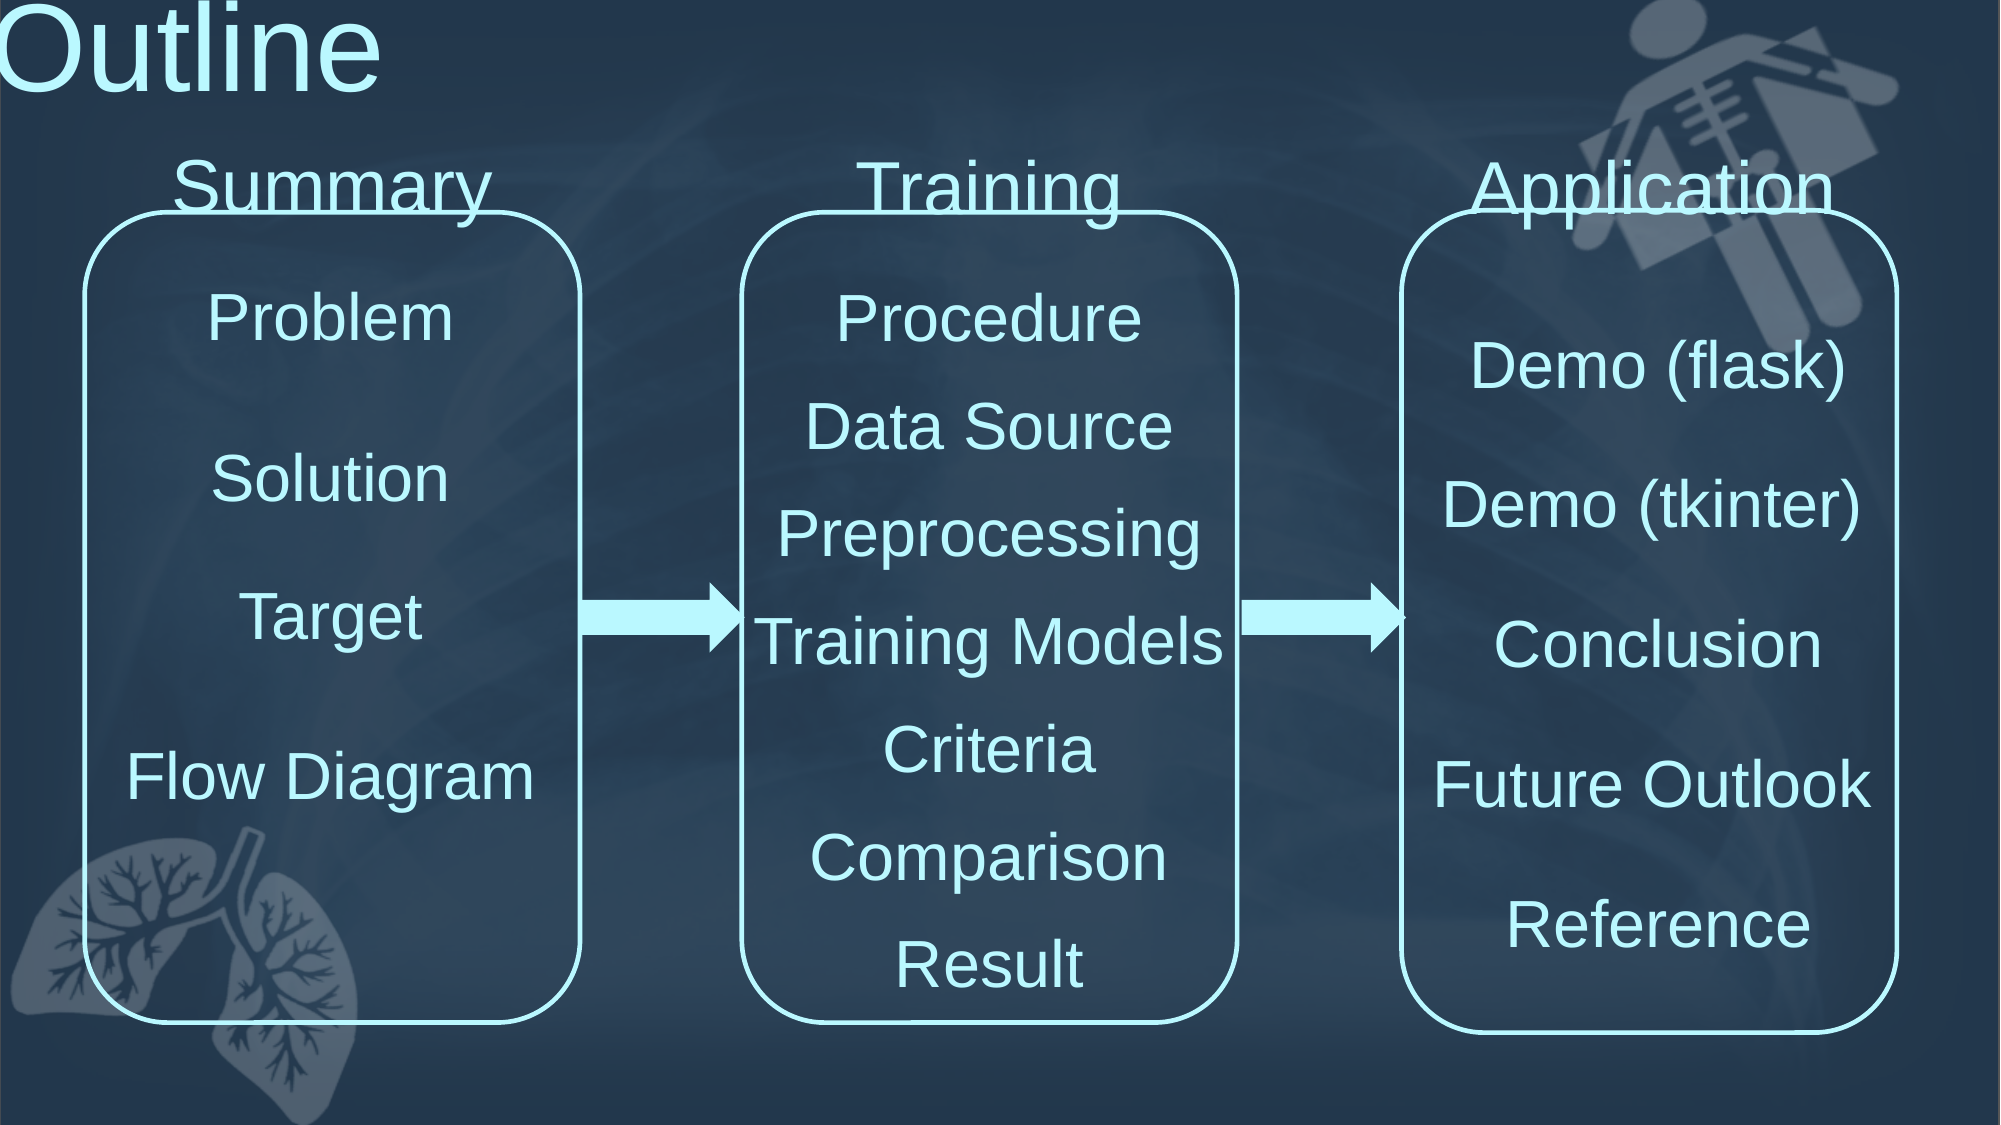

Outline

Summary
Training
Application

Procedure
Problem
Demo (flask)
Data Source
Solution
Demo (tkinter)
Preprocessing
Target
Conclusion
Training Models

Criteria
Future Outlook
Flow Diagram
Comparison
Reference
Result